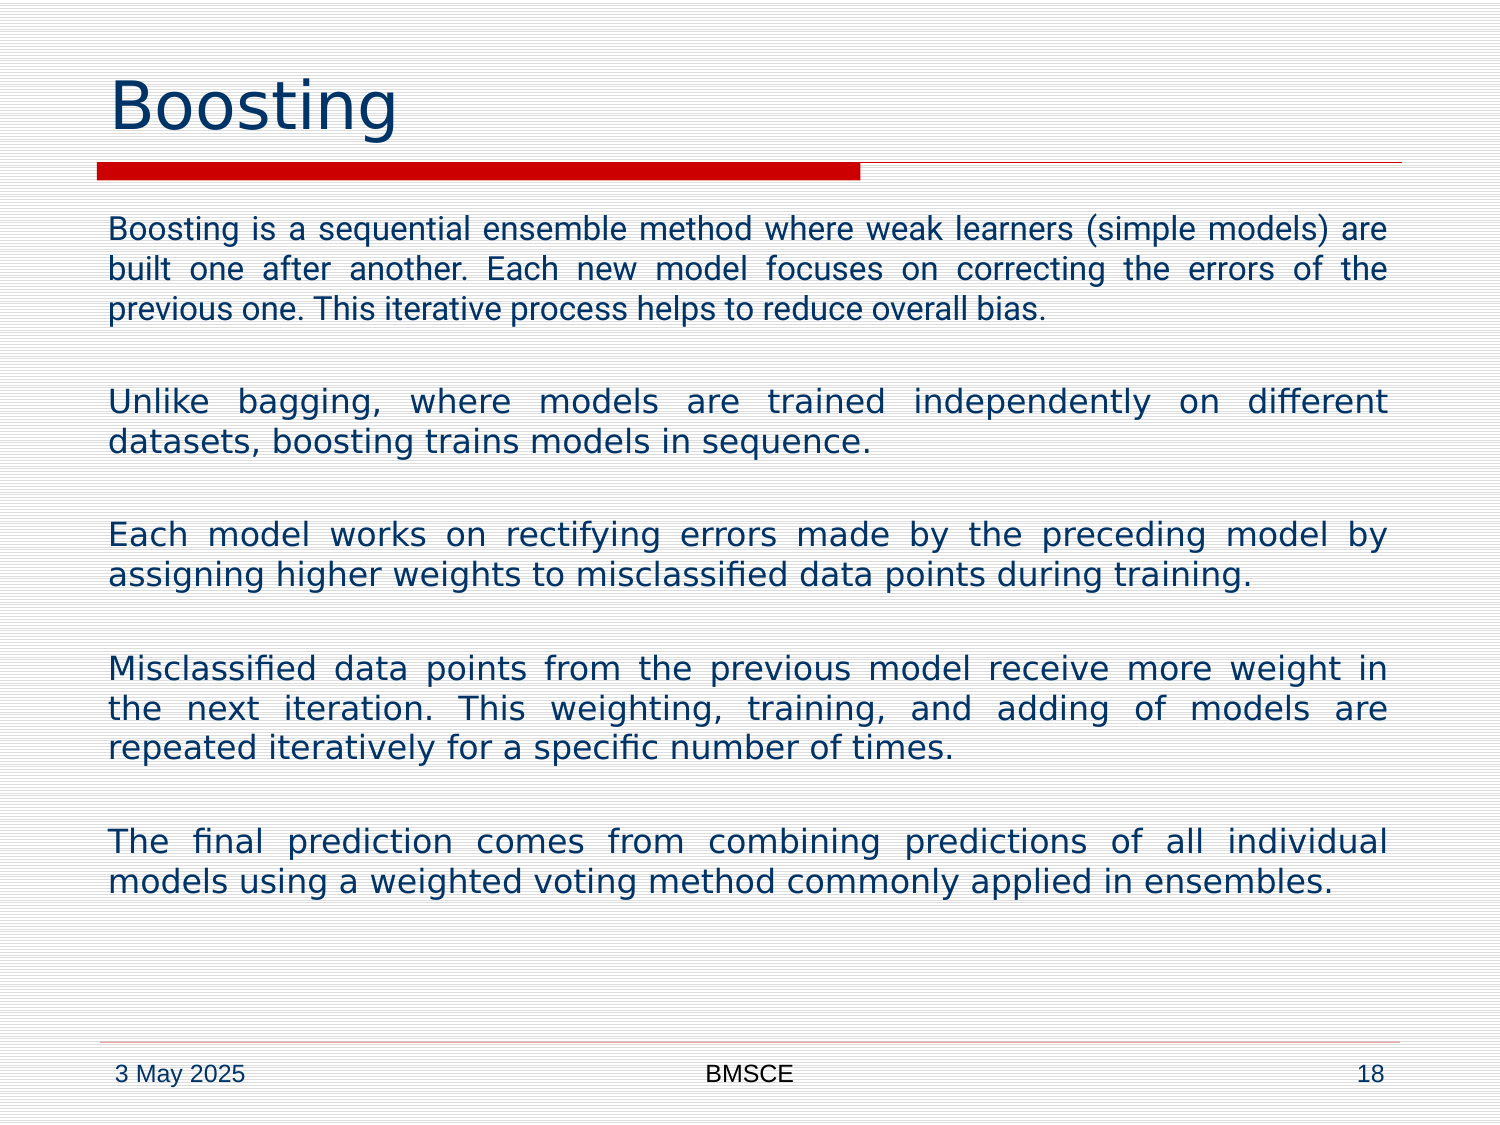

# Boosting
Boosting is a sequential ensemble method where weak learners (simple models) are built one after another. Each new model focuses on correcting the errors of the previous one. This iterative process helps to reduce overall bias.

Unlike bagging, where models are trained independently on different datasets, boosting trains models in sequence.

Each model works on rectifying errors made by the preceding model by assigning higher weights to misclassified data points during training.

Misclassified data points from the previous model receive more weight in the next iteration. This weighting, training, and adding of models are repeated iteratively for a specific number of times.

The final prediction comes from combining predictions of all individual models using a weighted voting method commonly applied in ensembles.
BMSCE
18
3 May 2025